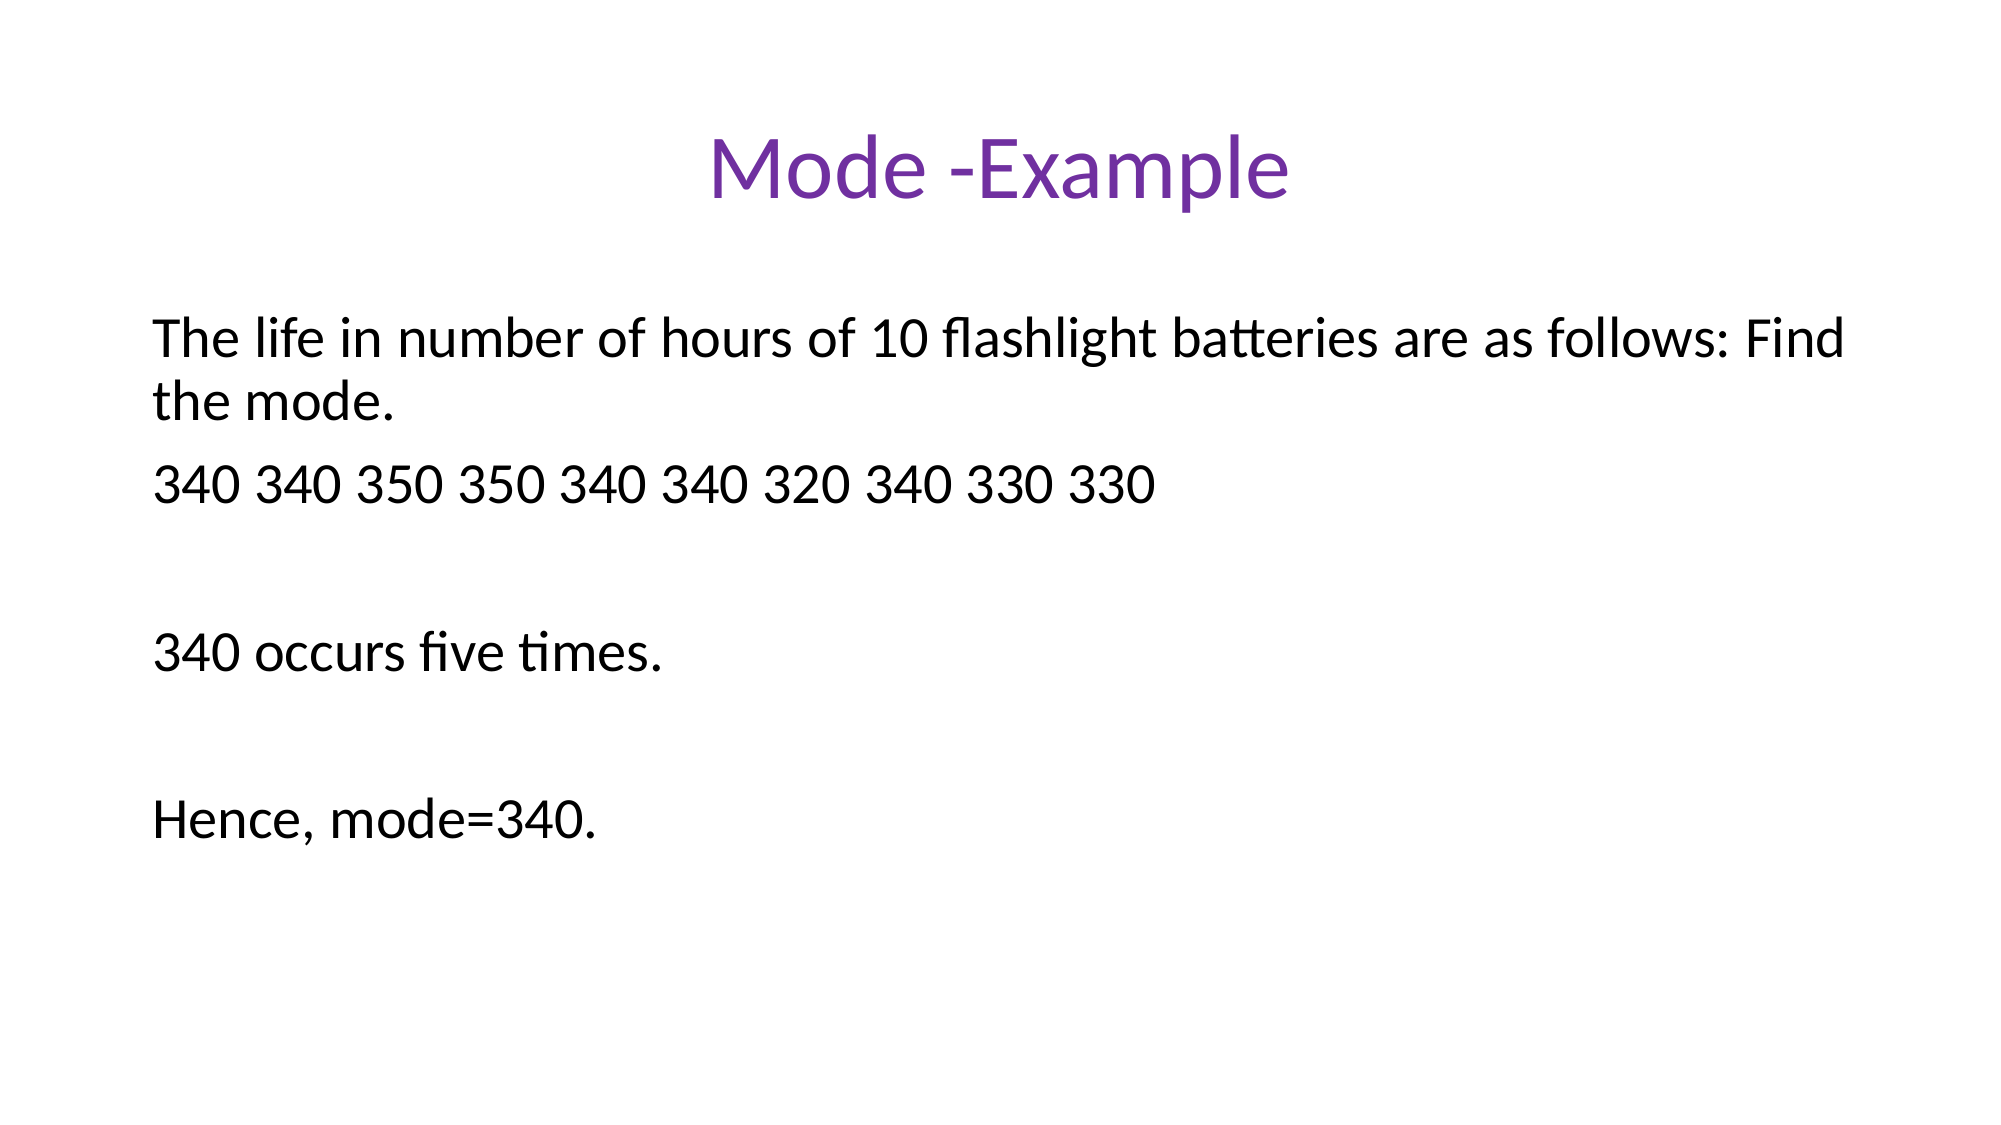

# Mode -Example
The life in number of hours of 10 flashlight batteries are as follows: Find the mode.
340 340 350 350 340 340 320 340 330 330

340 occurs five times.

Hence, mode=340.